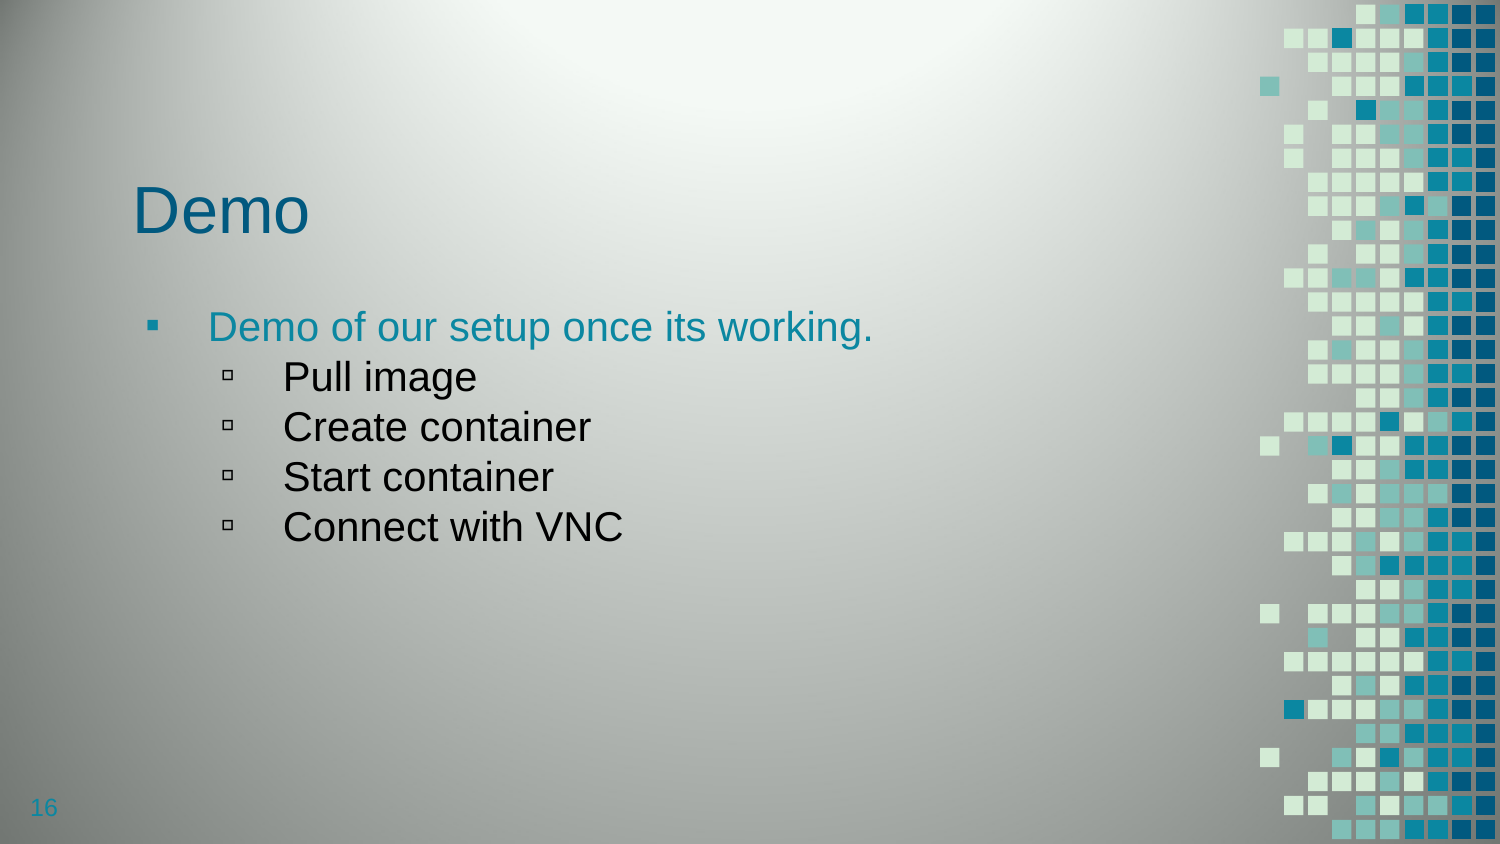

# Demo
Demo of our setup once its working.
Pull image
Create container
Start container
Connect with VNC

16